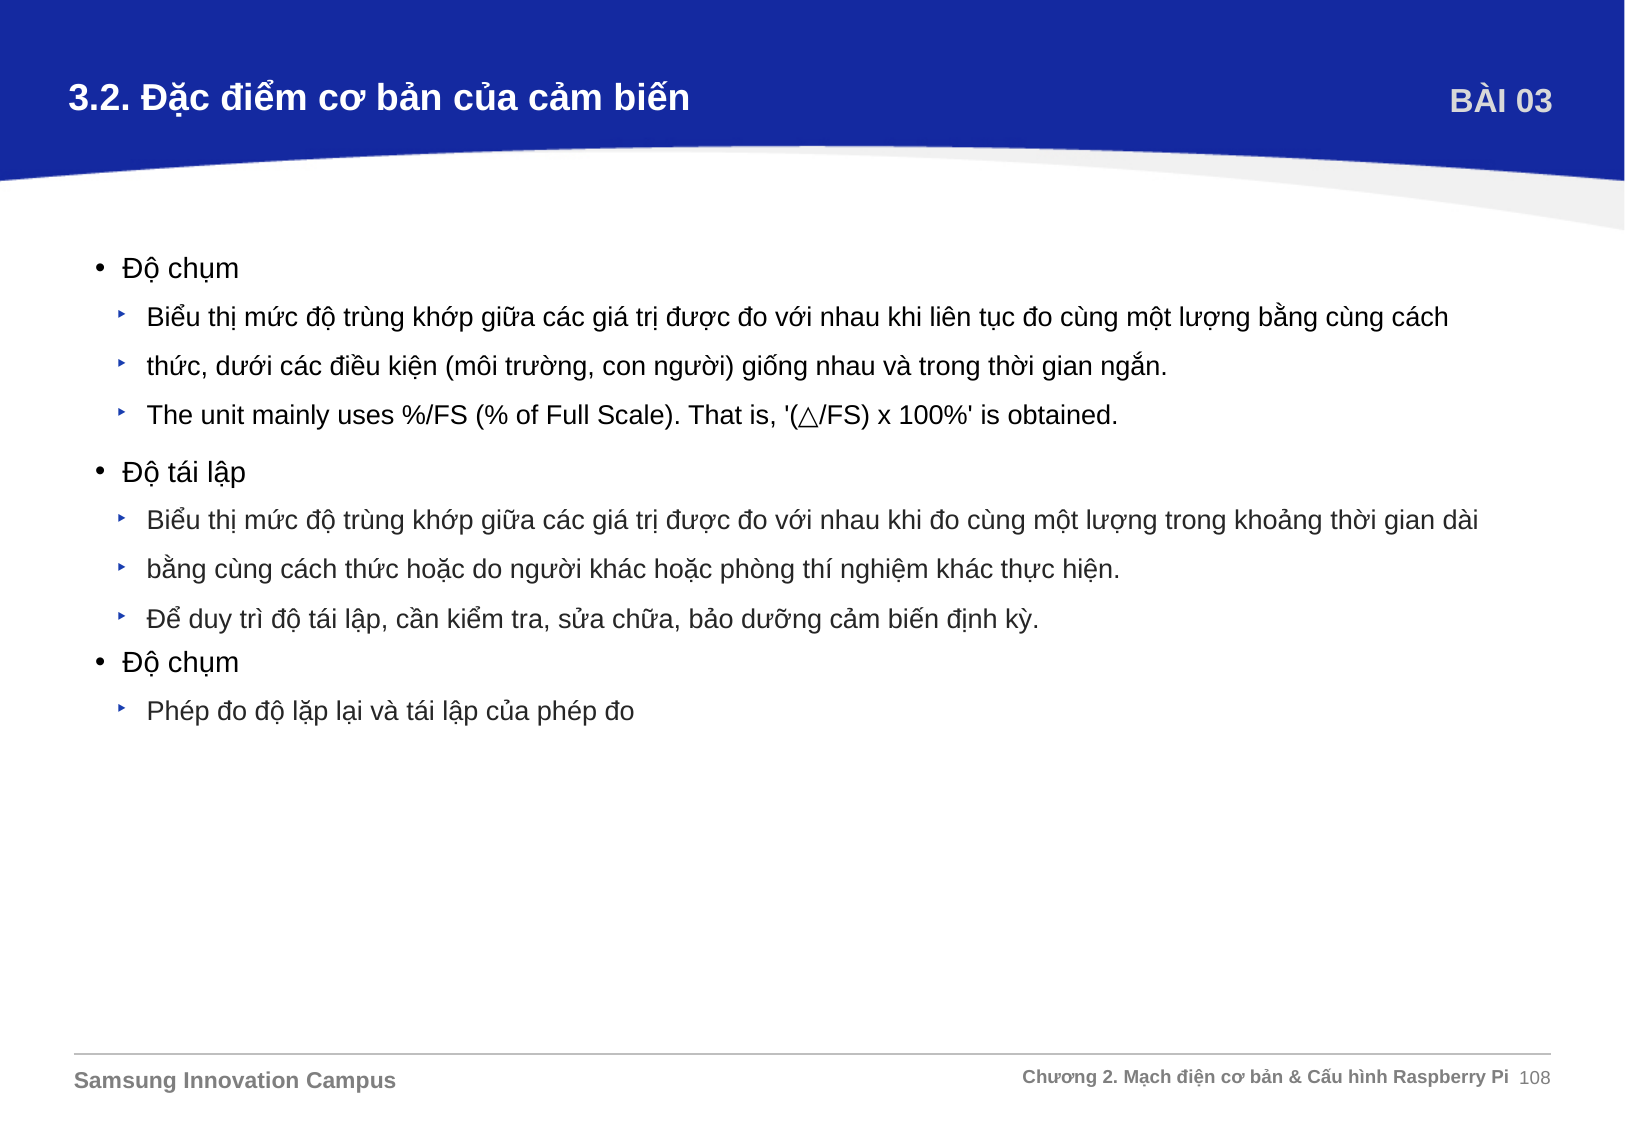

3.2. Đặc điểm cơ bản của cảm biến
BÀI 03
 Độ chụm
Biểu thị mức độ trùng khớp giữa các giá trị được đo với nhau khi liên tục đo cùng một lượng bằng cùng cách
thức, dưới các điều kiện (môi trường, con người) giống nhau và trong thời gian ngắn.
The unit mainly uses %/FS (% of Full Scale). That is, '(△/FS) x 100%' is obtained.
 Độ tái lập
Biểu thị mức độ trùng khớp giữa các giá trị được đo với nhau khi đo cùng một lượng trong khoảng thời gian dài
bằng cùng cách thức hoặc do người khác hoặc phòng thí nghiệm khác thực hiện.
Để duy trì độ tái lập, cần kiểm tra, sửa chữa, bảo dưỡng cảm biến định kỳ.
 Độ chụm
Phép đo độ lặp lại và tái lập của phép đo